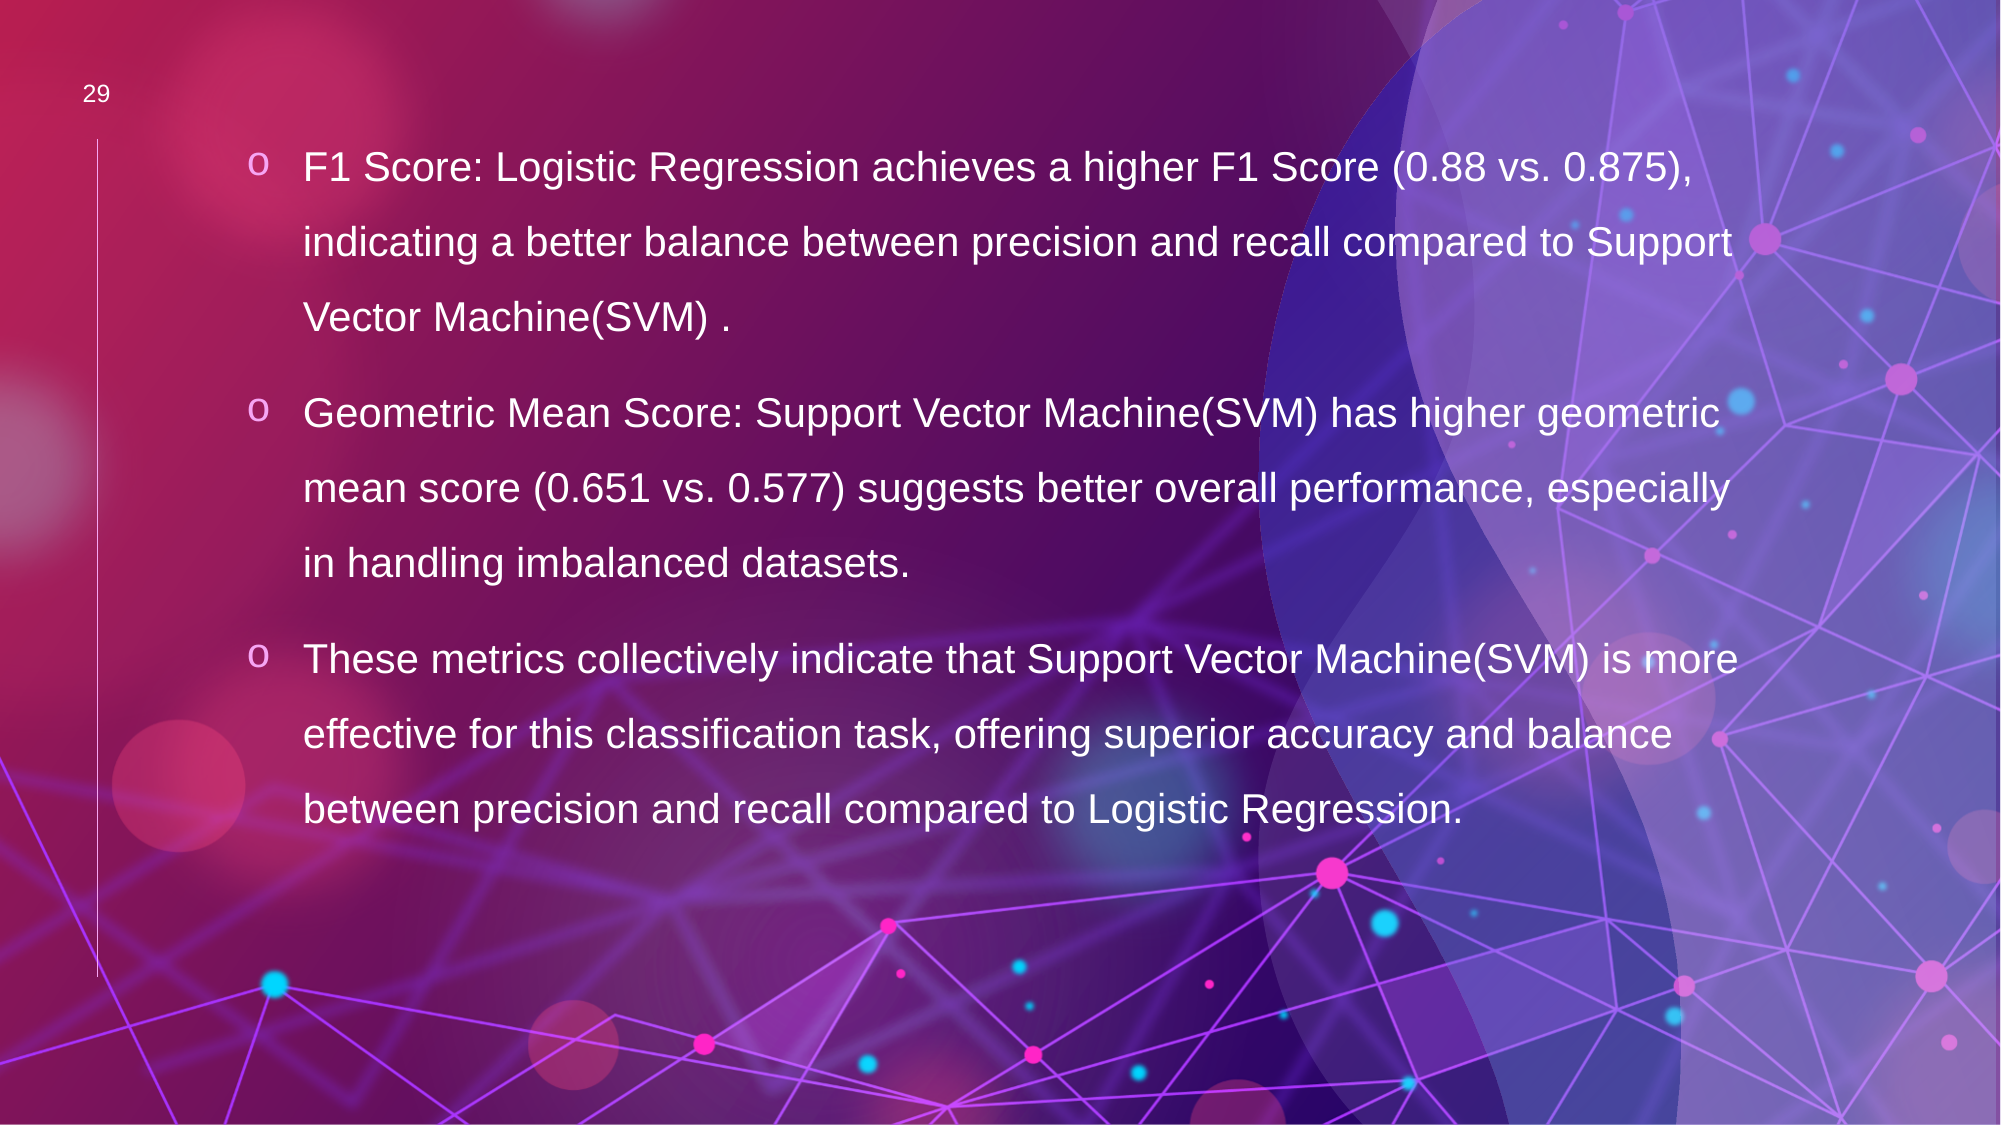

29
F1 Score: Logistic Regression achieves a higher F1 Score (0.88 vs. 0.875), indicating a better balance between precision and recall compared to Support Vector Machine(SVM) .
Geometric Mean Score: Support Vector Machine(SVM) has higher geometric mean score (0.651 vs. 0.577) suggests better overall performance, especially in handling imbalanced datasets.
These metrics collectively indicate that Support Vector Machine(SVM) is more effective for this classification task, offering superior accuracy and balance between precision and recall compared to Logistic Regression.